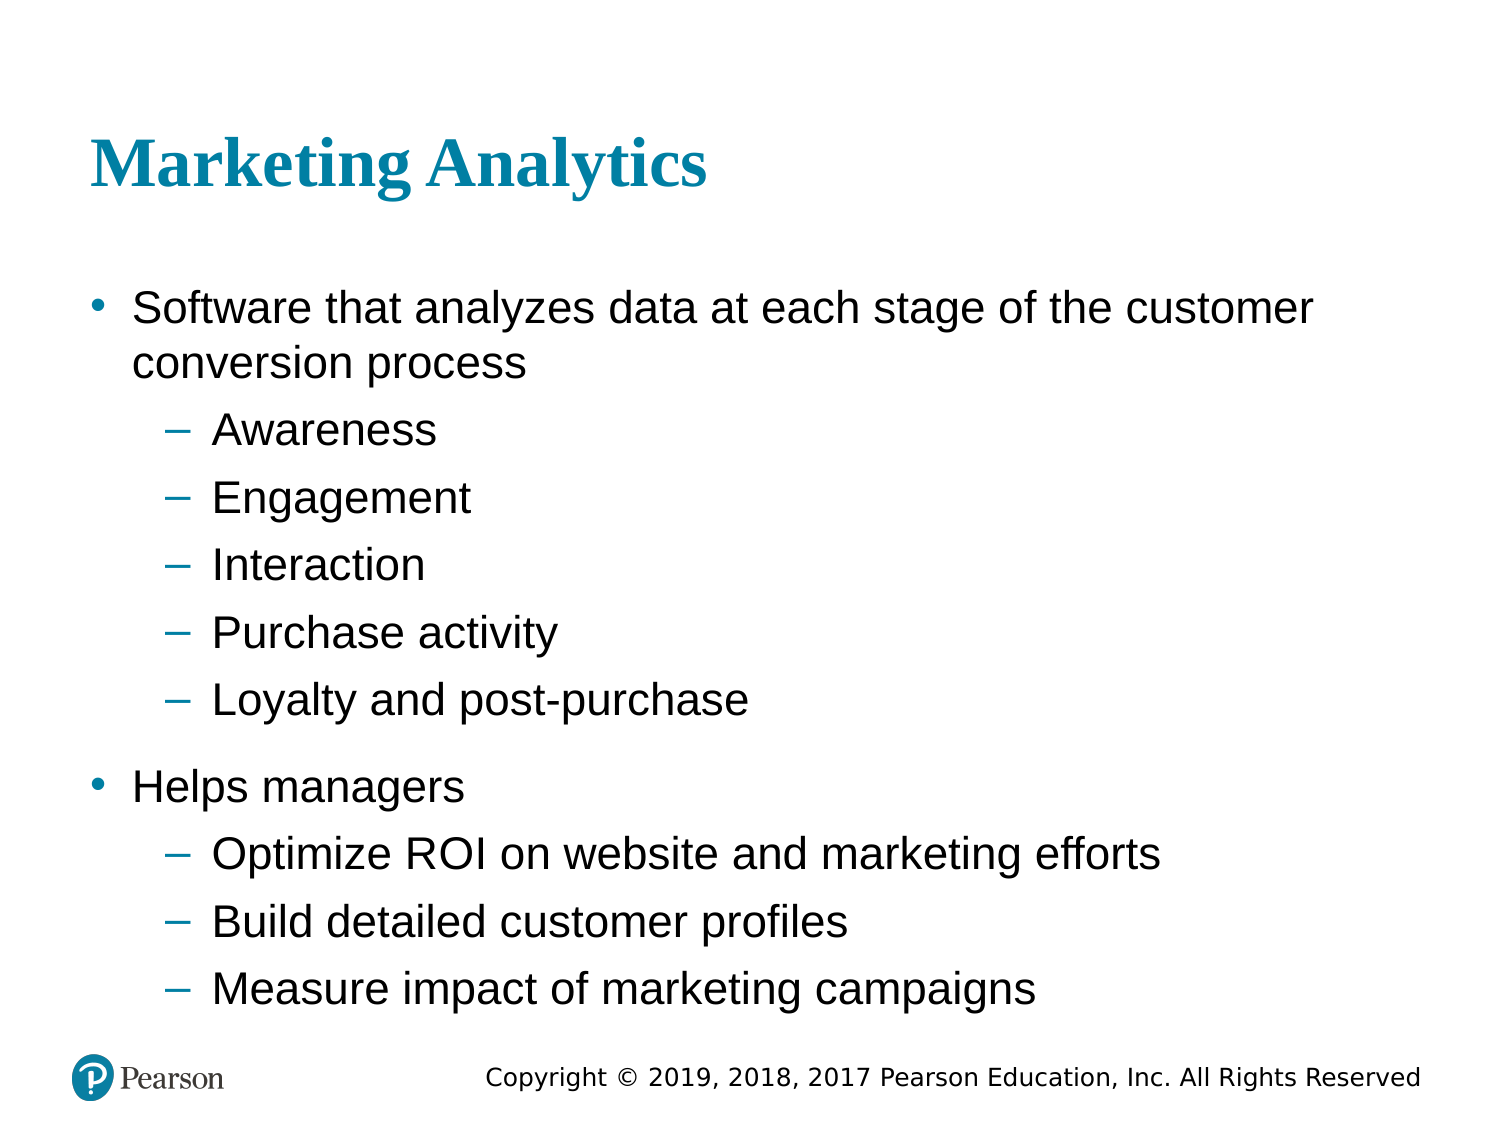

# Marketing Analytics
Software that analyzes data at each stage of the customer conversion process
Awareness
Engagement
Interaction
Purchase activity
Loyalty and post-purchase
Helps managers
Optimize R O I on website and marketing efforts
Build detailed customer profiles
Measure impact of marketing campaigns